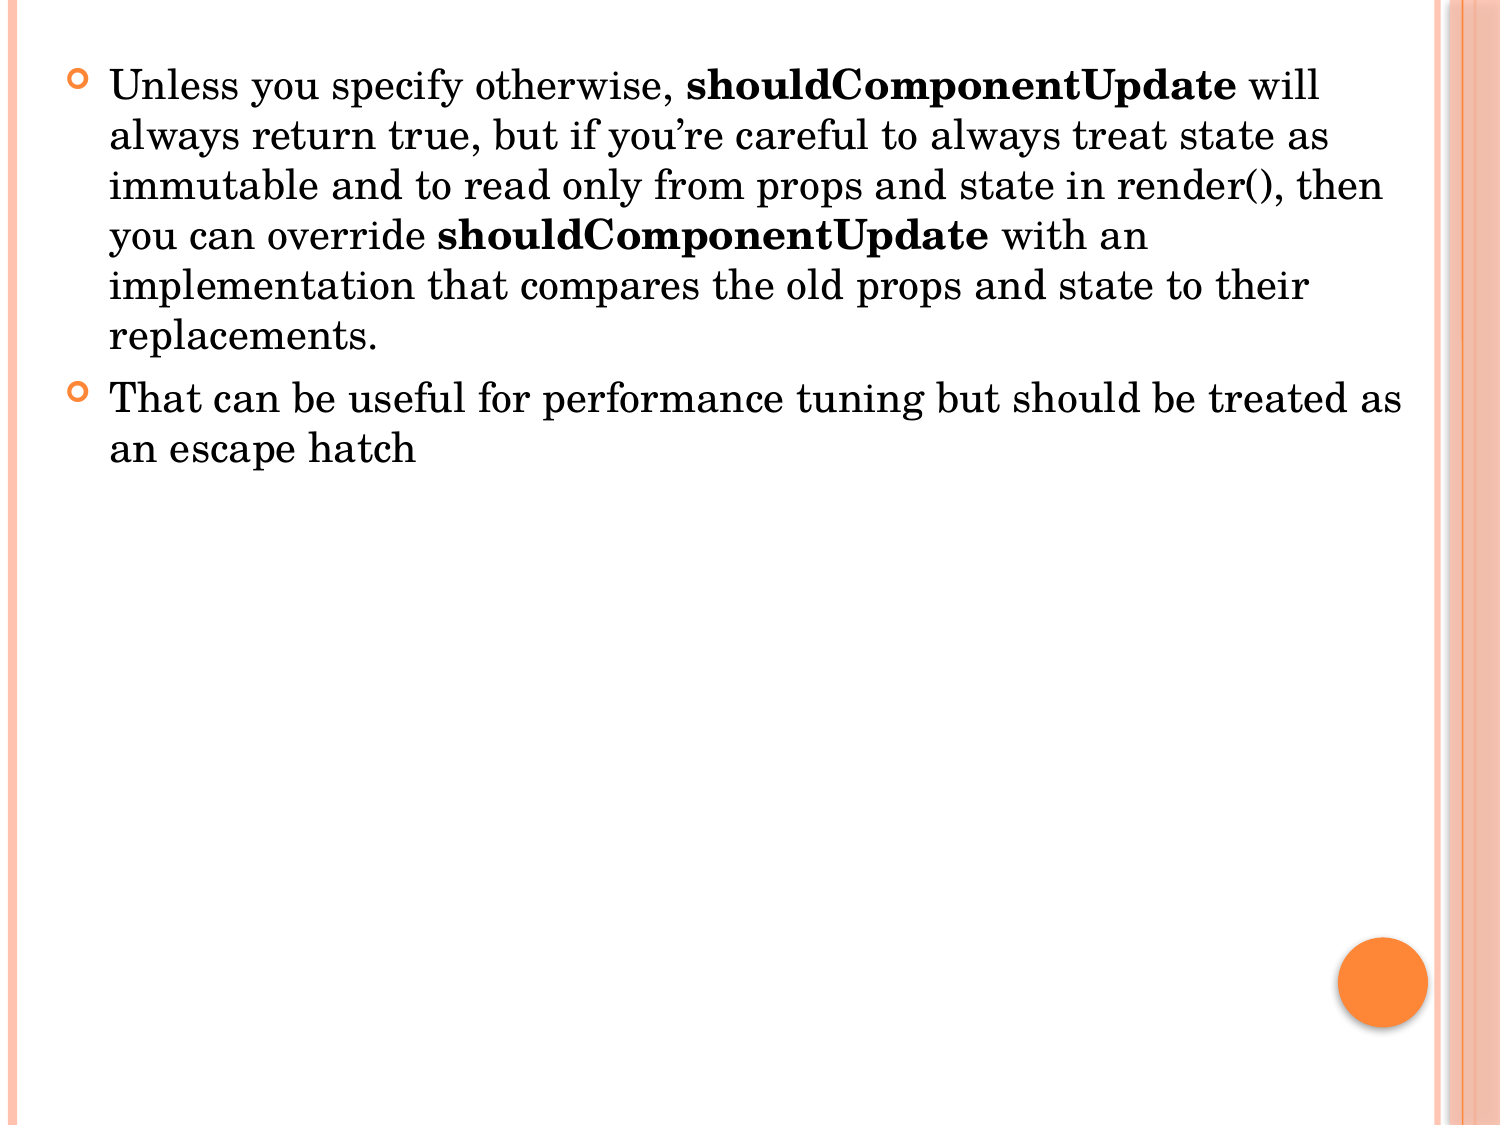

Unless you specify otherwise, shouldComponentUpdate will always return true, but if you’re careful to always treat state as immutable and to read only from props and state in render(), then you can override shouldComponentUpdate with an implementation that compares the old props and state to their replacements.
That can be useful for performance tuning but should be treated as an escape hatch